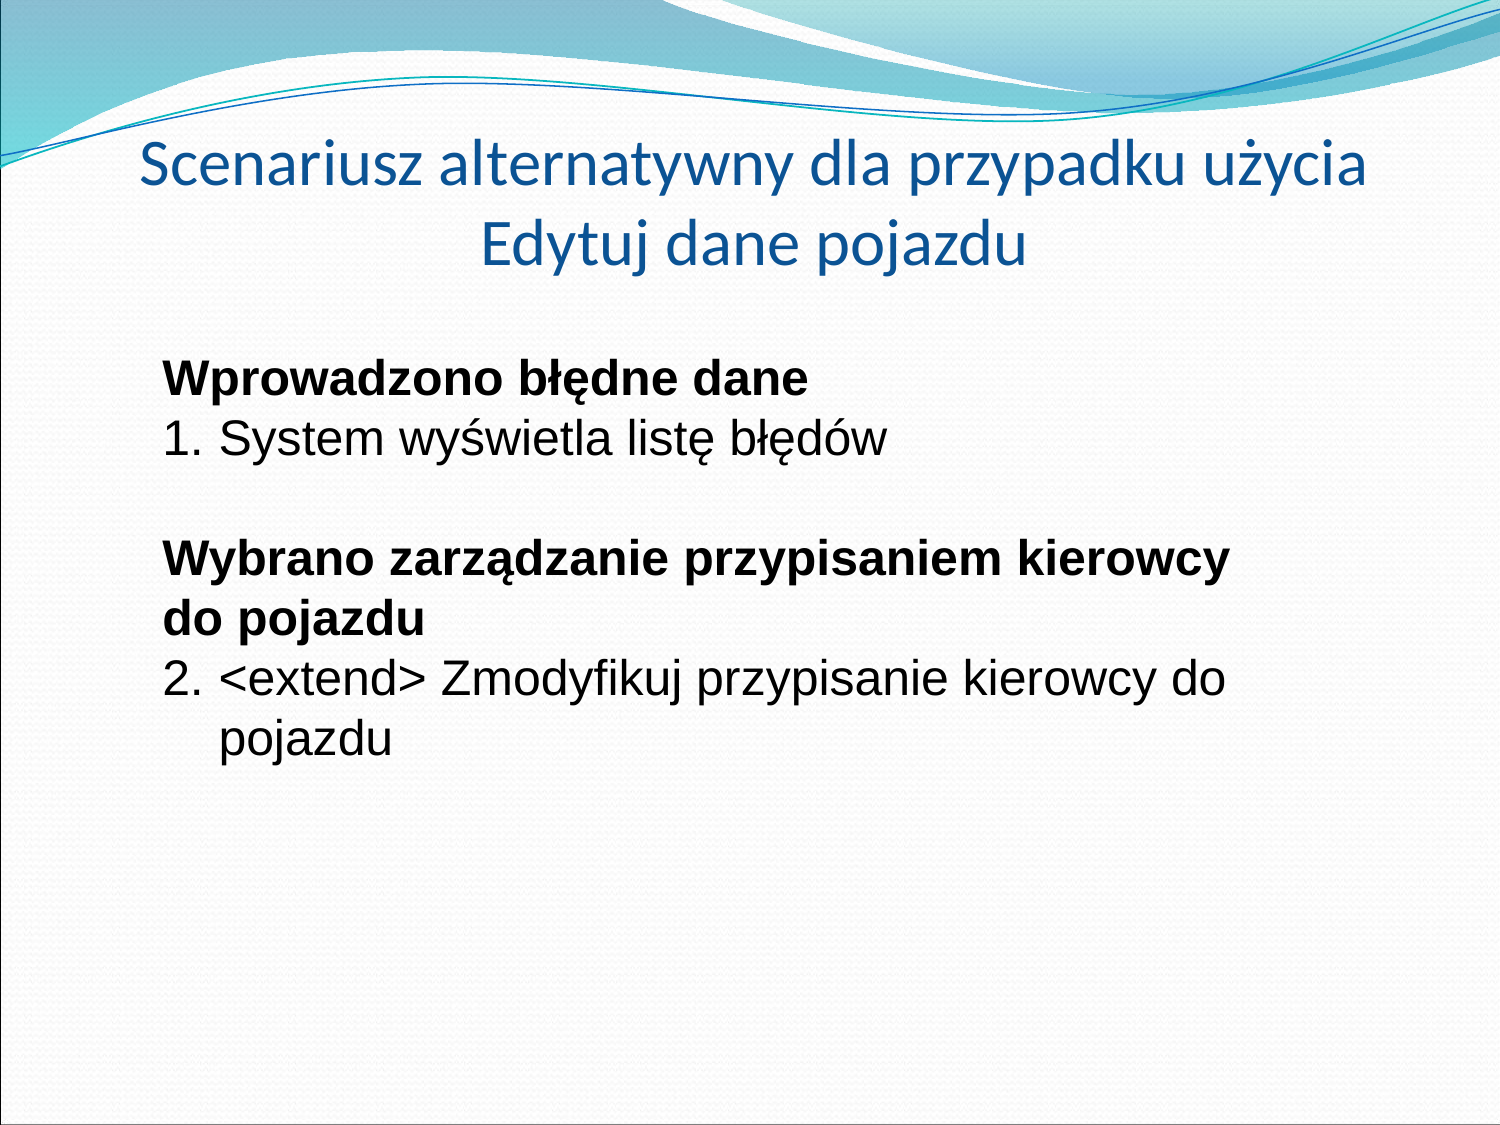

# Scenariusz alternatywny dla przypadku użycia Edytuj dane pojazdu
Wprowadzono błędne dane
System wyświetla listę błędów

Wybrano zarządzanie przypisaniem kierowcy do pojazdu
<extend> Zmodyfikuj przypisanie kierowcy do pojazdu